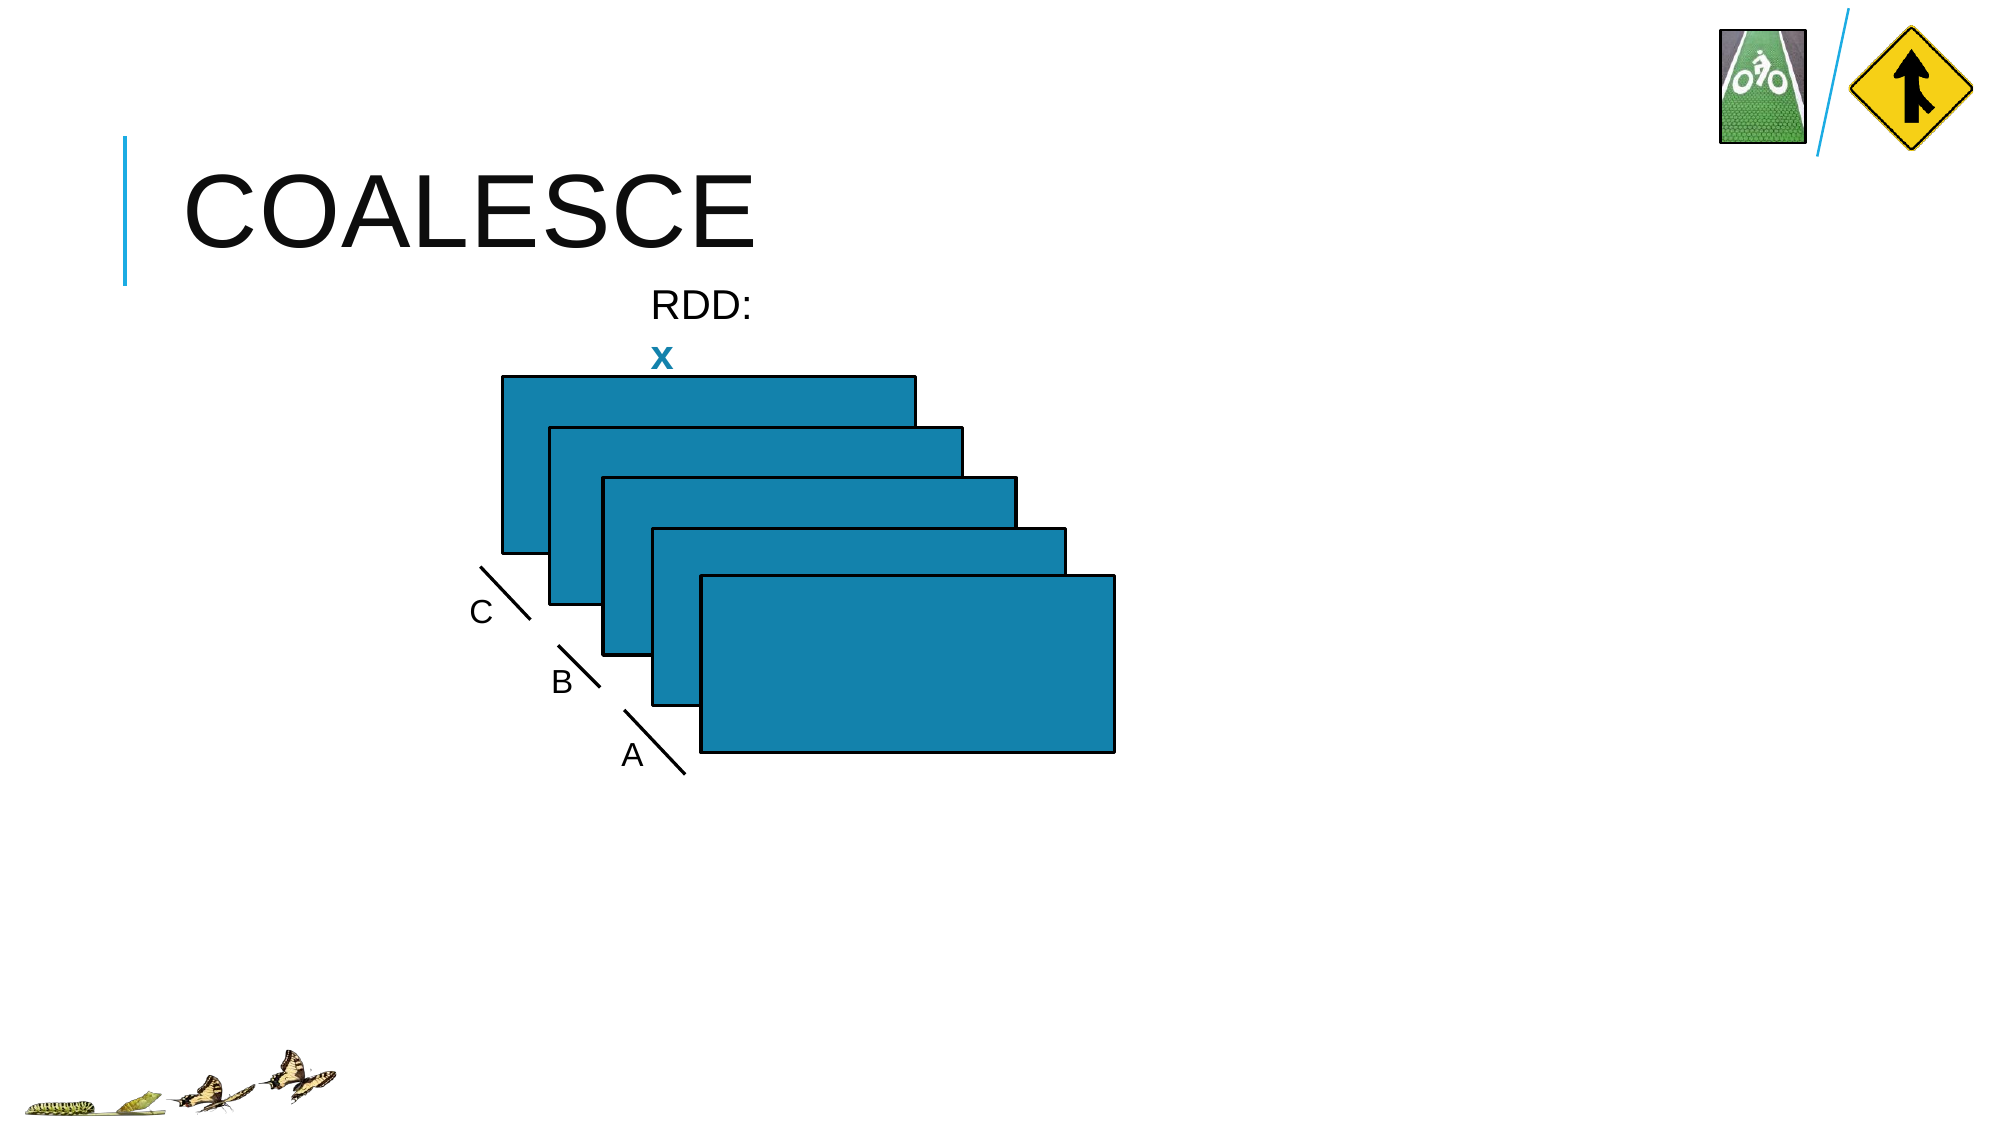

# COALESCE
RDD: x

C
B

A